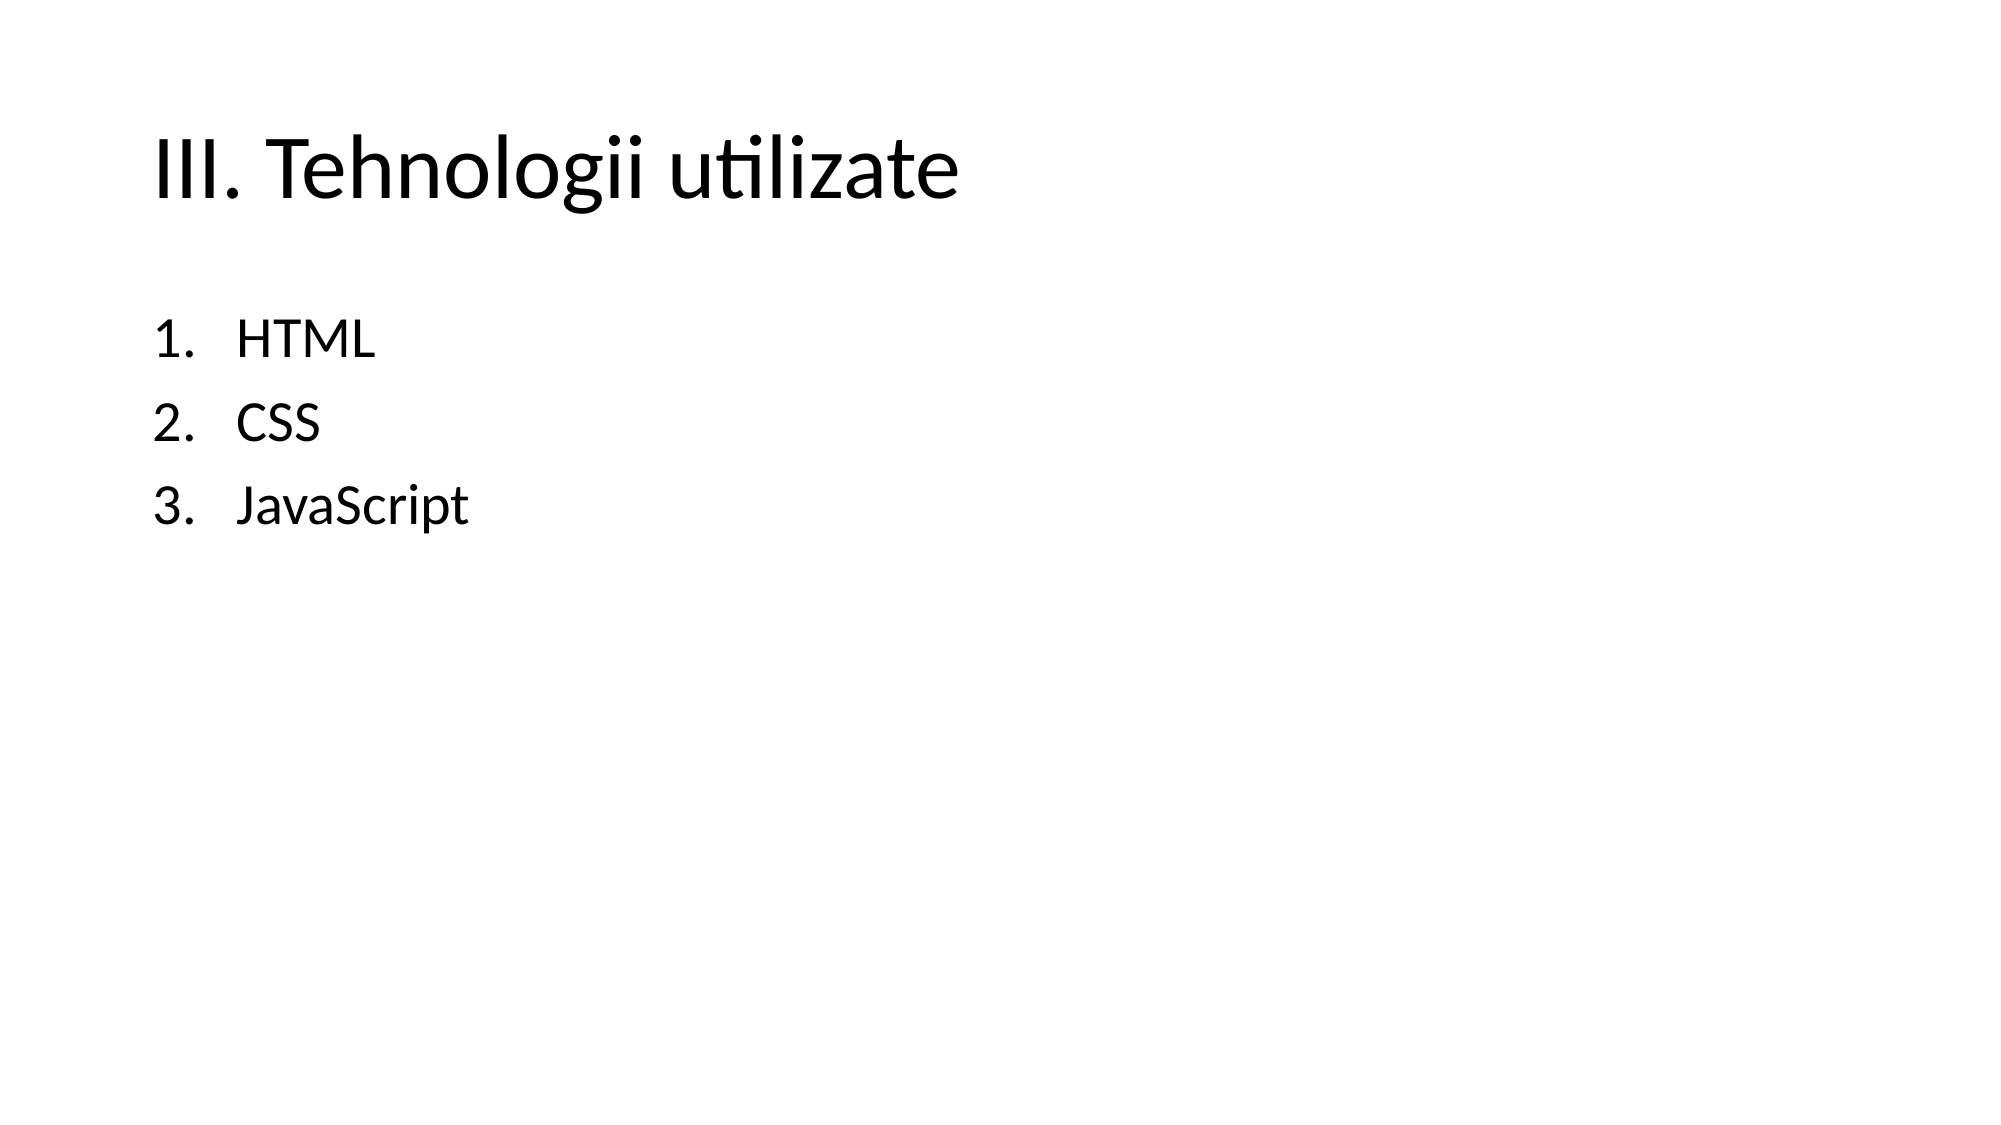

# III. Tehnologii utilizate
HTML
CSS
JavaScript